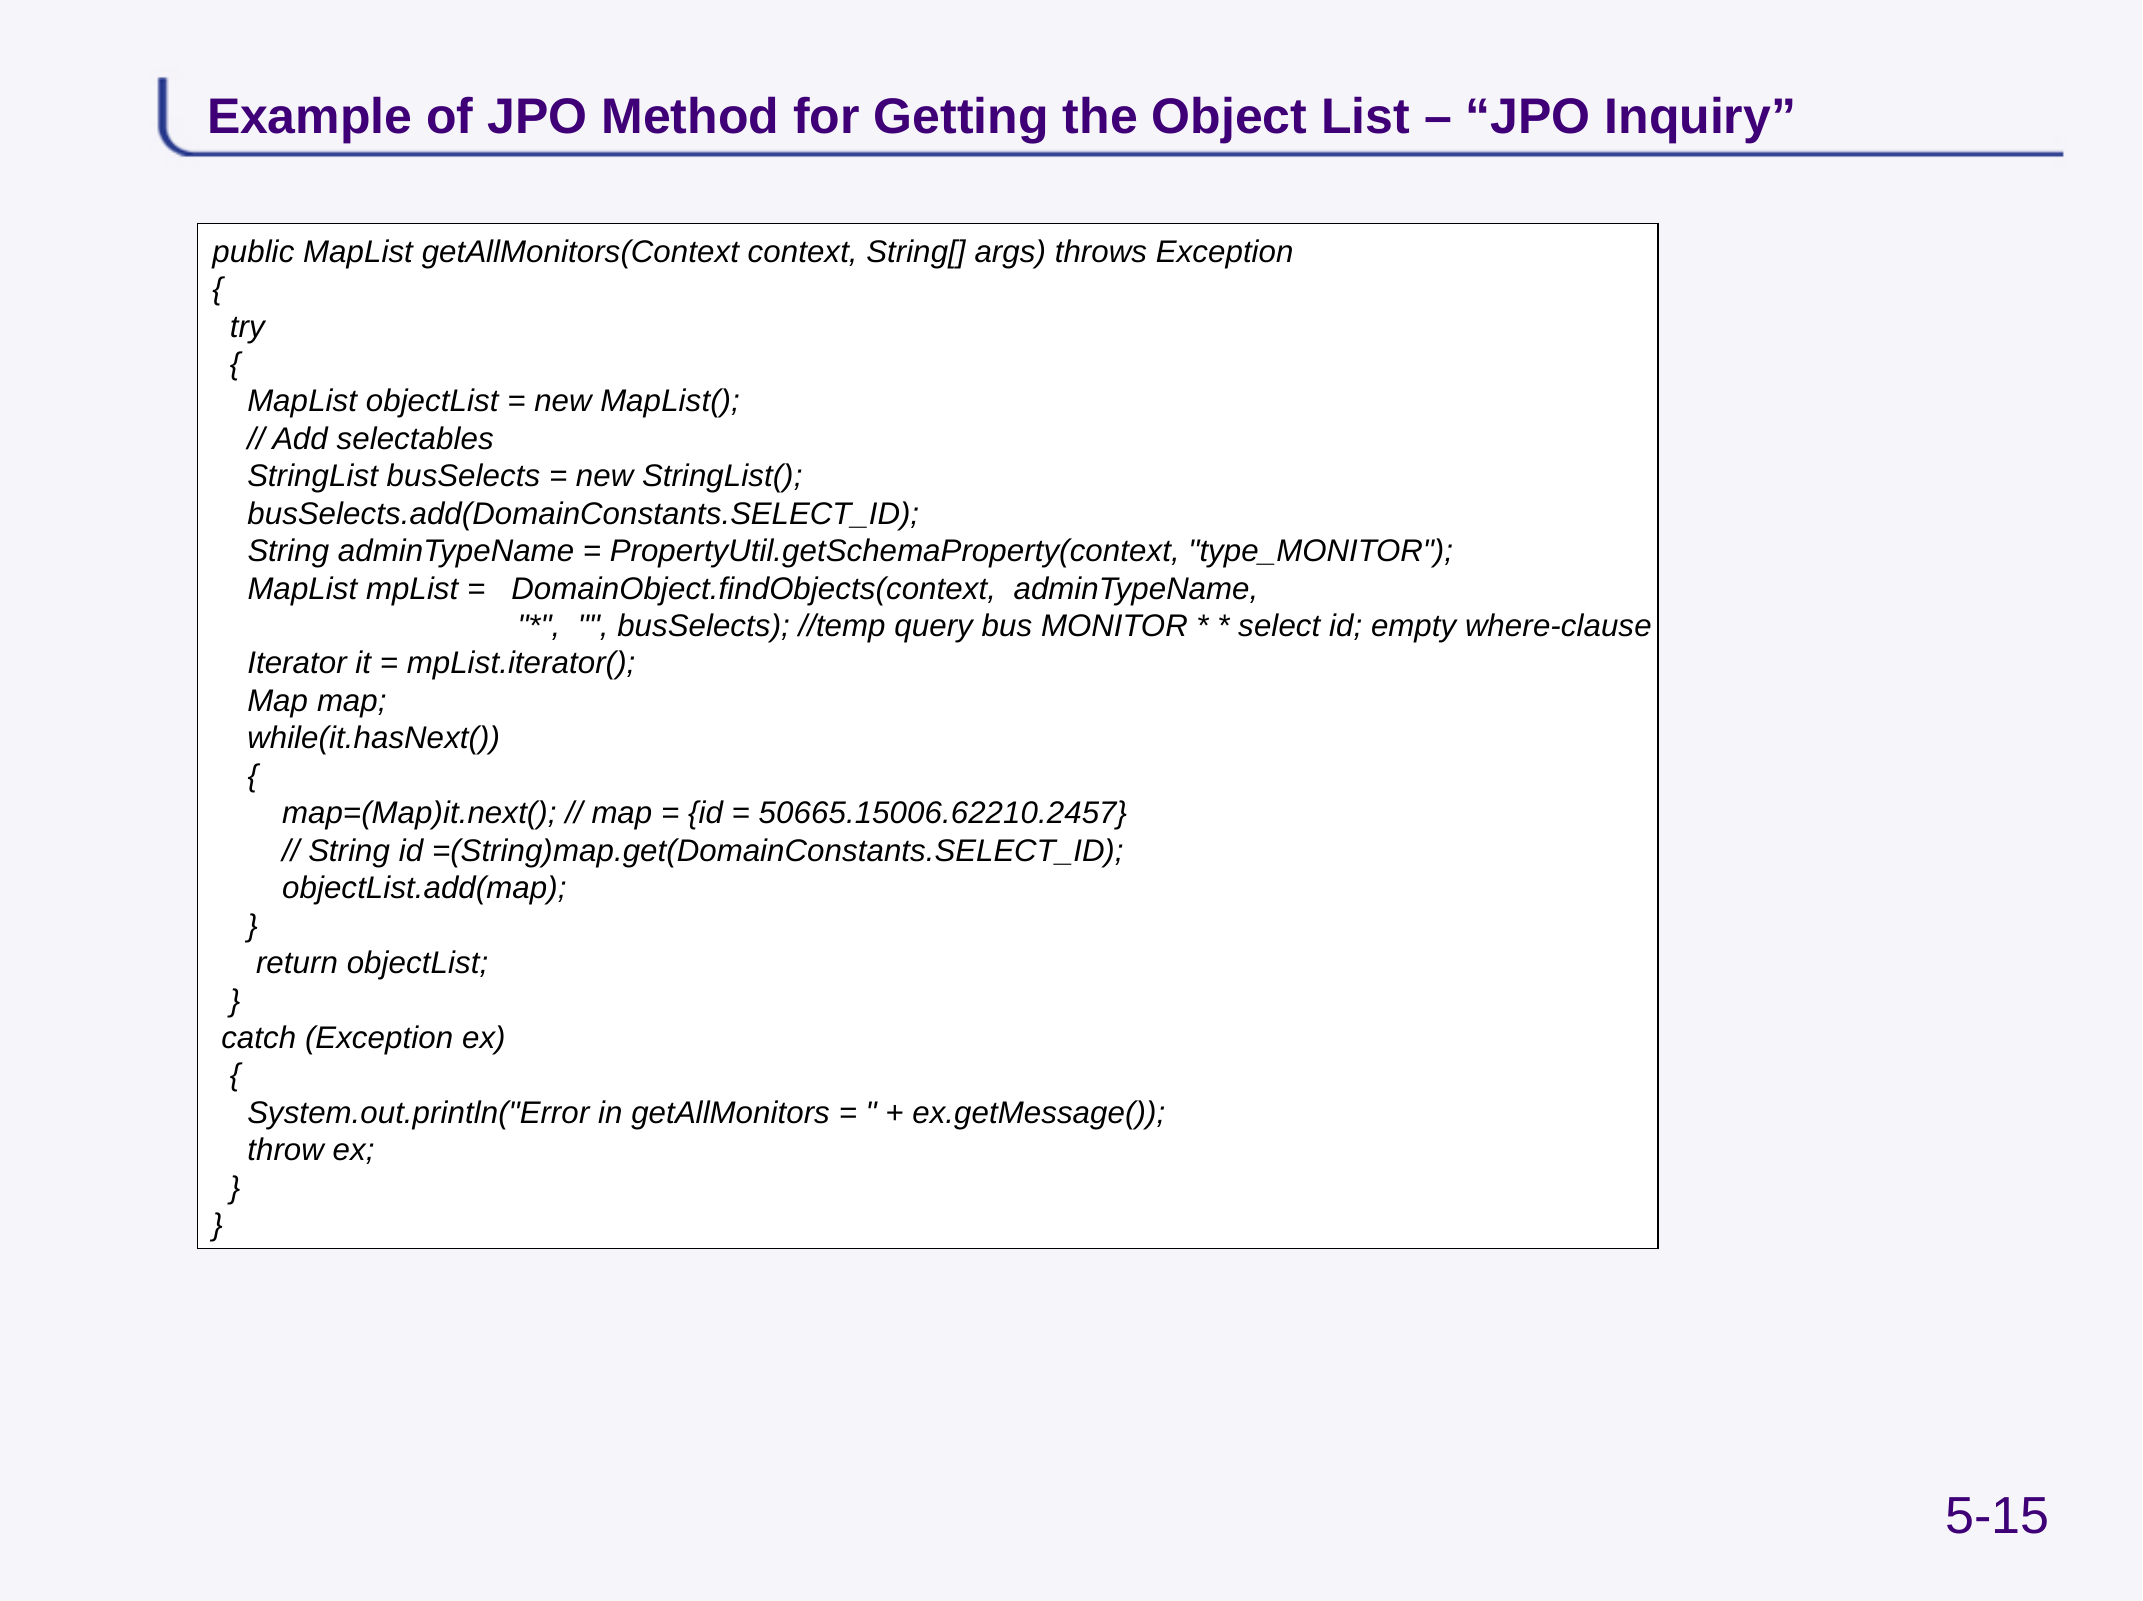

# Example of JPO Method for Getting the Object List – “JPO Inquiry”
public MapList getAllMonitors(Context context, String[] args) throws Exception
{
  try
  {
    MapList objectList = new MapList();
    // Add selectables
    StringList busSelects = new StringList();
    busSelects.add(DomainConstants.SELECT_ID);
    String adminTypeName = PropertyUtil.getSchemaProperty(context, "type_MONITOR");
    MapList mpList =   DomainObject.findObjects(context,  adminTypeName,
                                   "*",  "", busSelects); //temp query bus MONITOR * * select id; empty where-clause
    Iterator it = mpList.iterator();
    Map map;
    while(it.hasNext())
    {
        map=(Map)it.next(); // map = {id = 50665.15006.62210.2457}
        // String id =(String)map.get(DomainConstants.SELECT_ID);
        objectList.add(map);
    }
     return objectList;
  }
 catch (Exception ex)
  {
    System.out.println("Error in getAllMonitors = " + ex.getMessage());
    throw ex;
  }
}

5-15